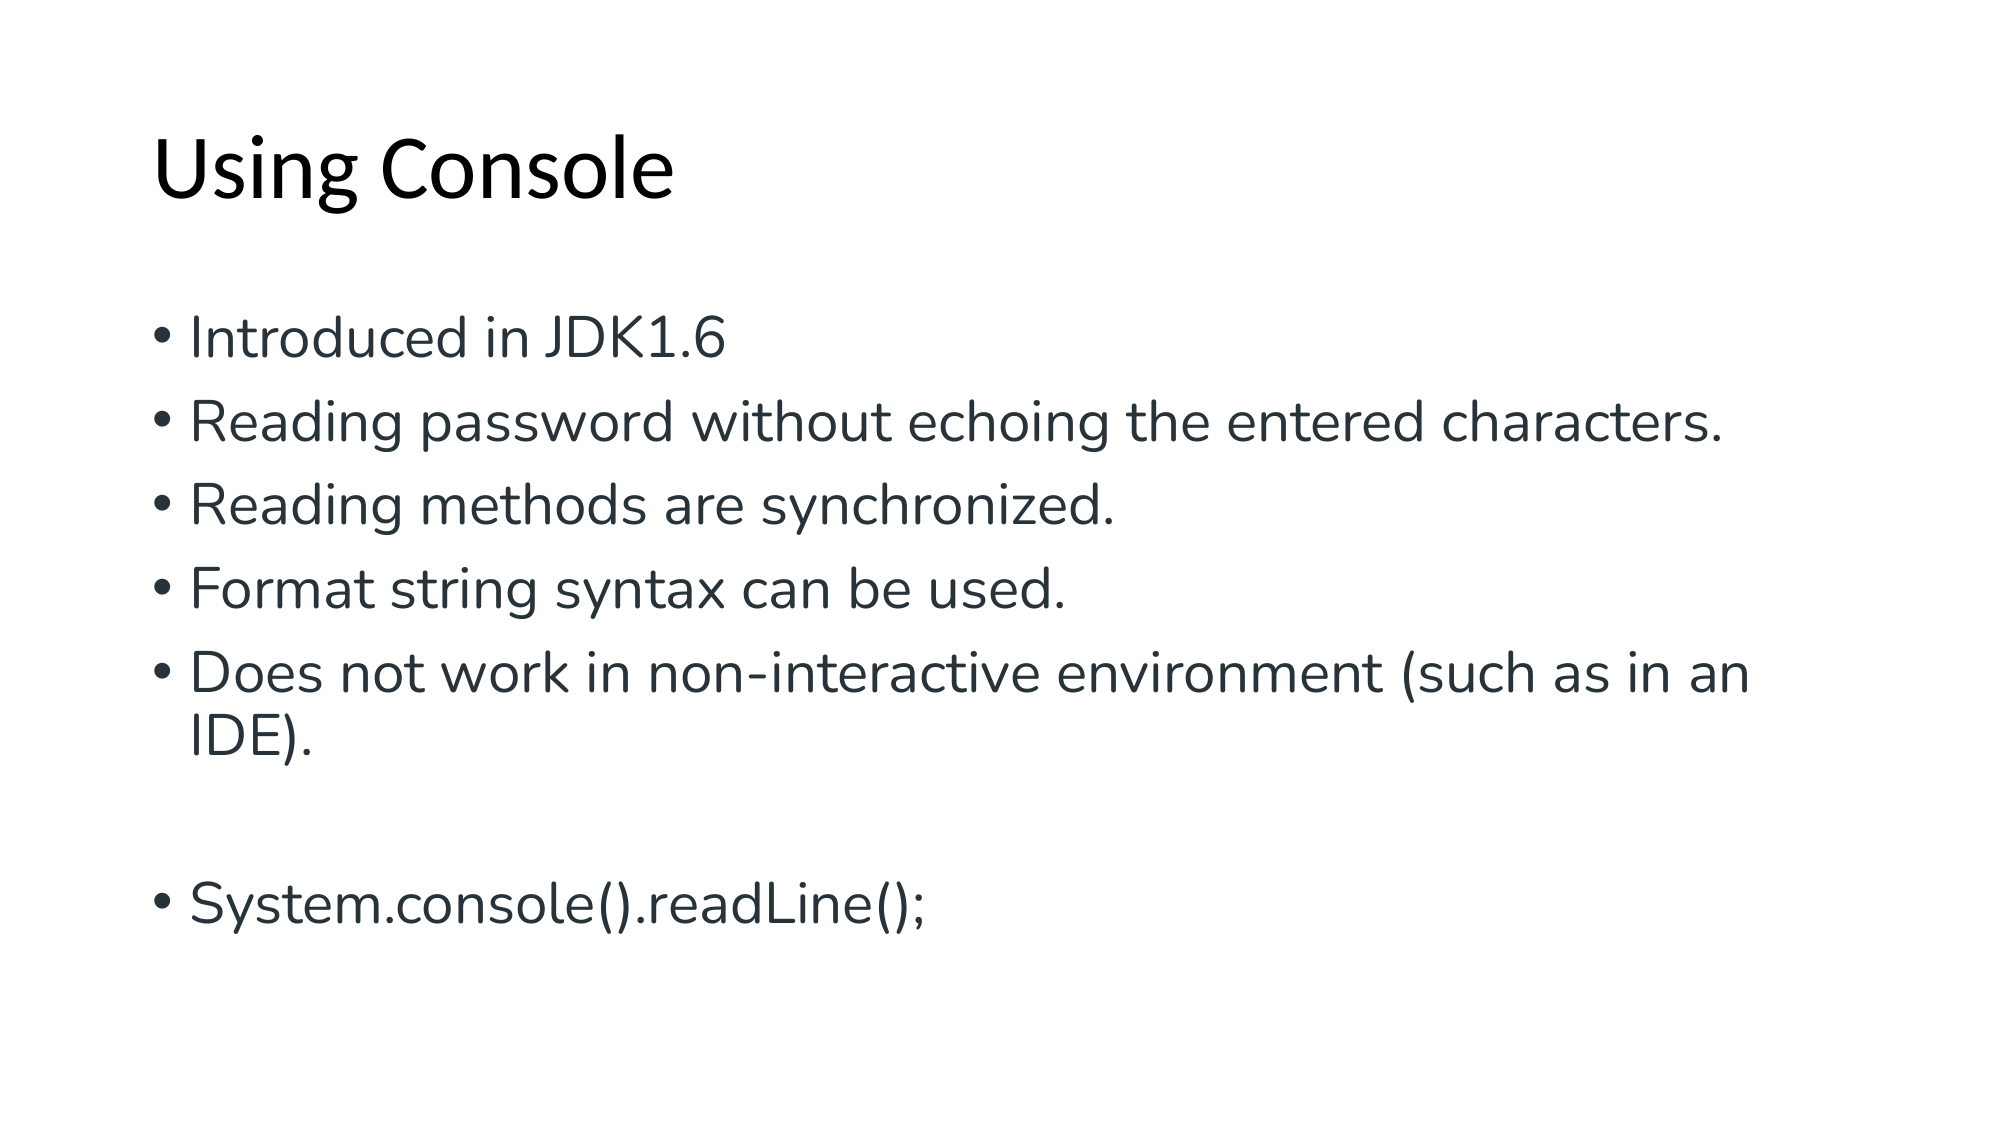

# Using Console
Introduced in JDK1.6
Reading password without echoing the entered characters.
Reading methods are synchronized.
Format string syntax can be used.
Does not work in non-interactive environment (such as in an IDE).

System.console().readLine();